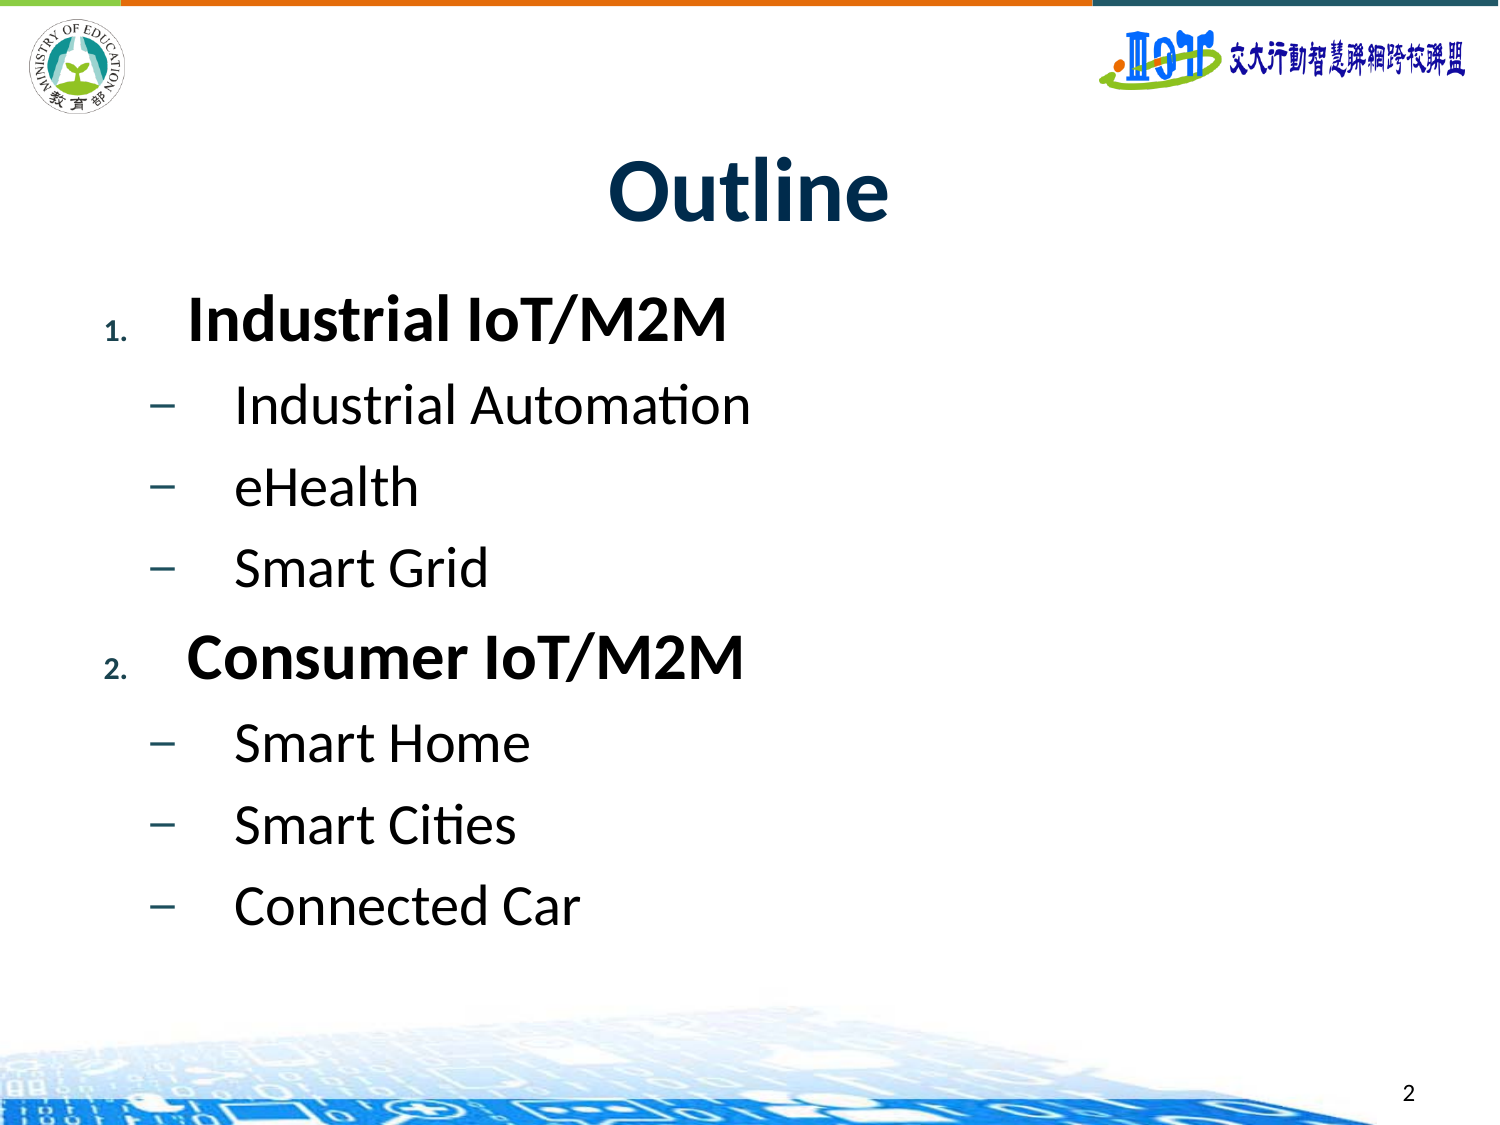

# Outline
Industrial IoT/M2M
Industrial Automation
eHealth
Smart Grid
Consumer IoT/M2M
Smart Home
Smart Cities
Connected Car
2